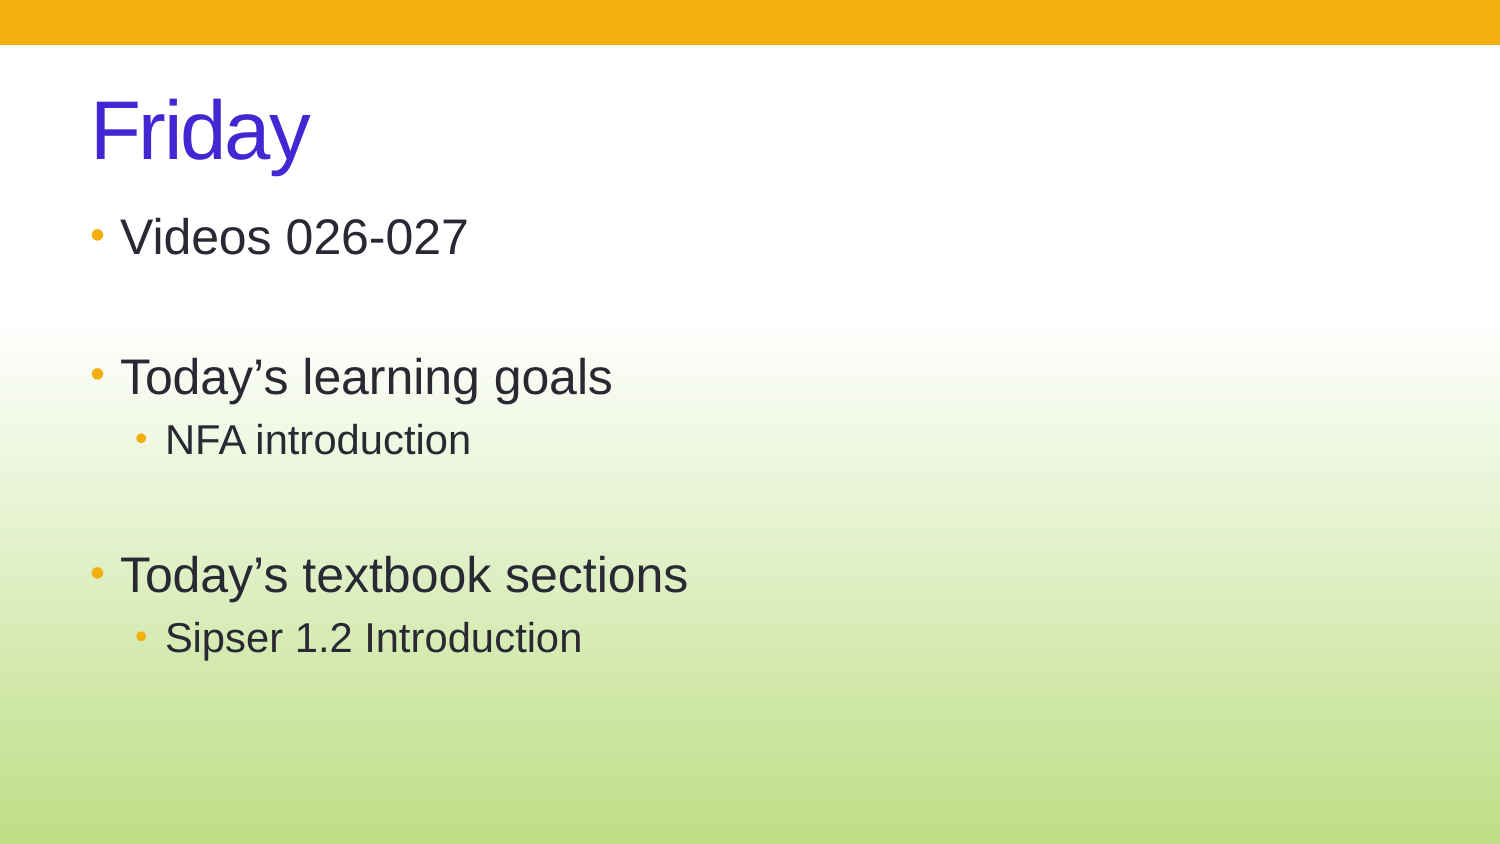

# Friday
Videos 026-027

Today’s learning goals
NFA introduction

Today’s textbook sections
Sipser 1.2 Introduction